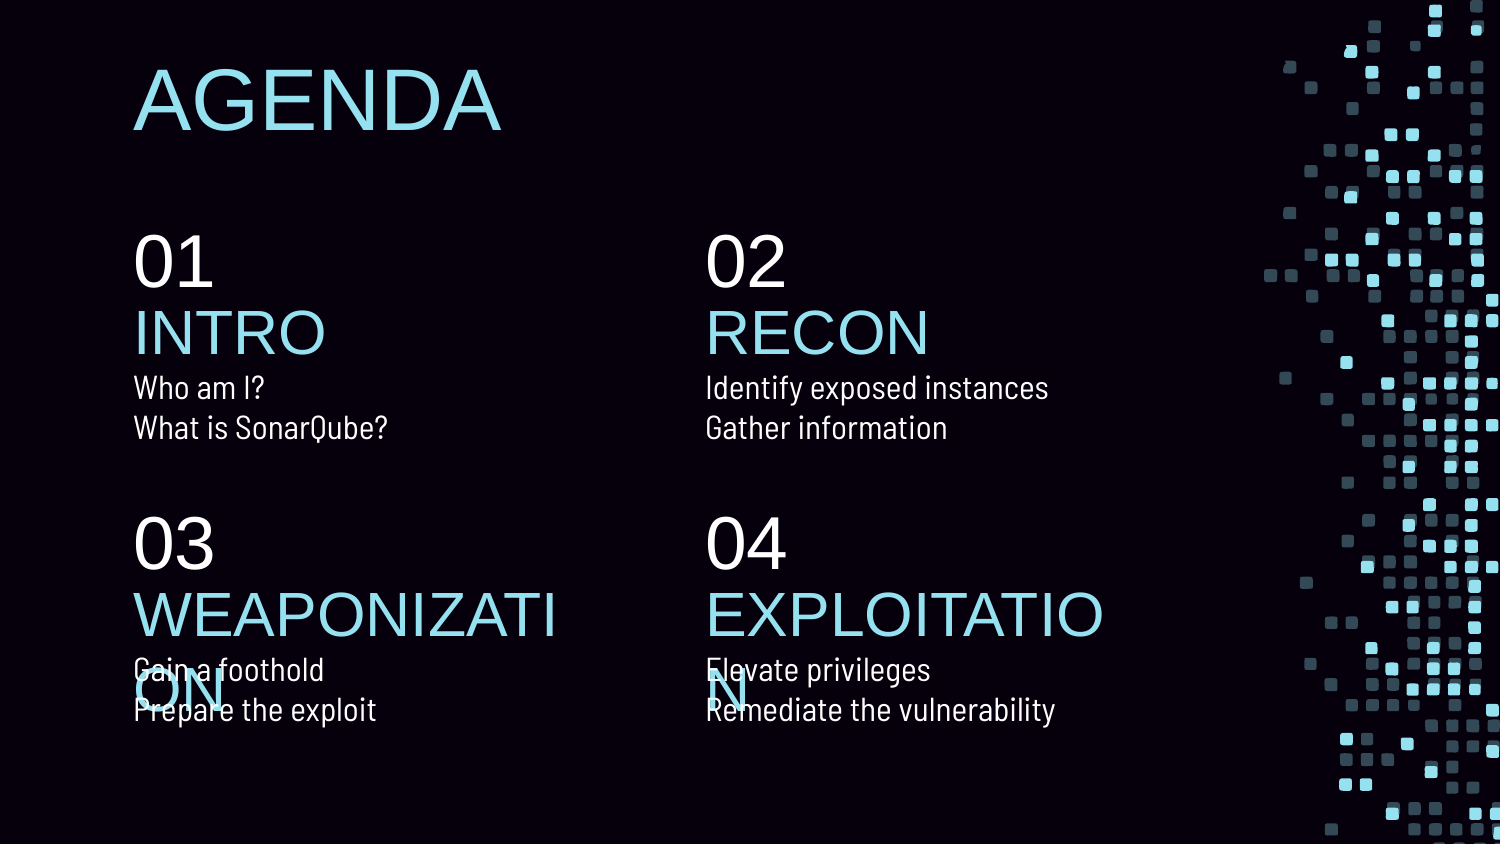

AGENDA
# 01
02
INTRO
RECON
Who am I?
What is SonarQube?
Identify exposed instances
Gather information
03
04
WEAPONIZATION
EXPLOITATION
Gain a foothold
Prepare the exploit
Elevate privileges
Remediate the vulnerability